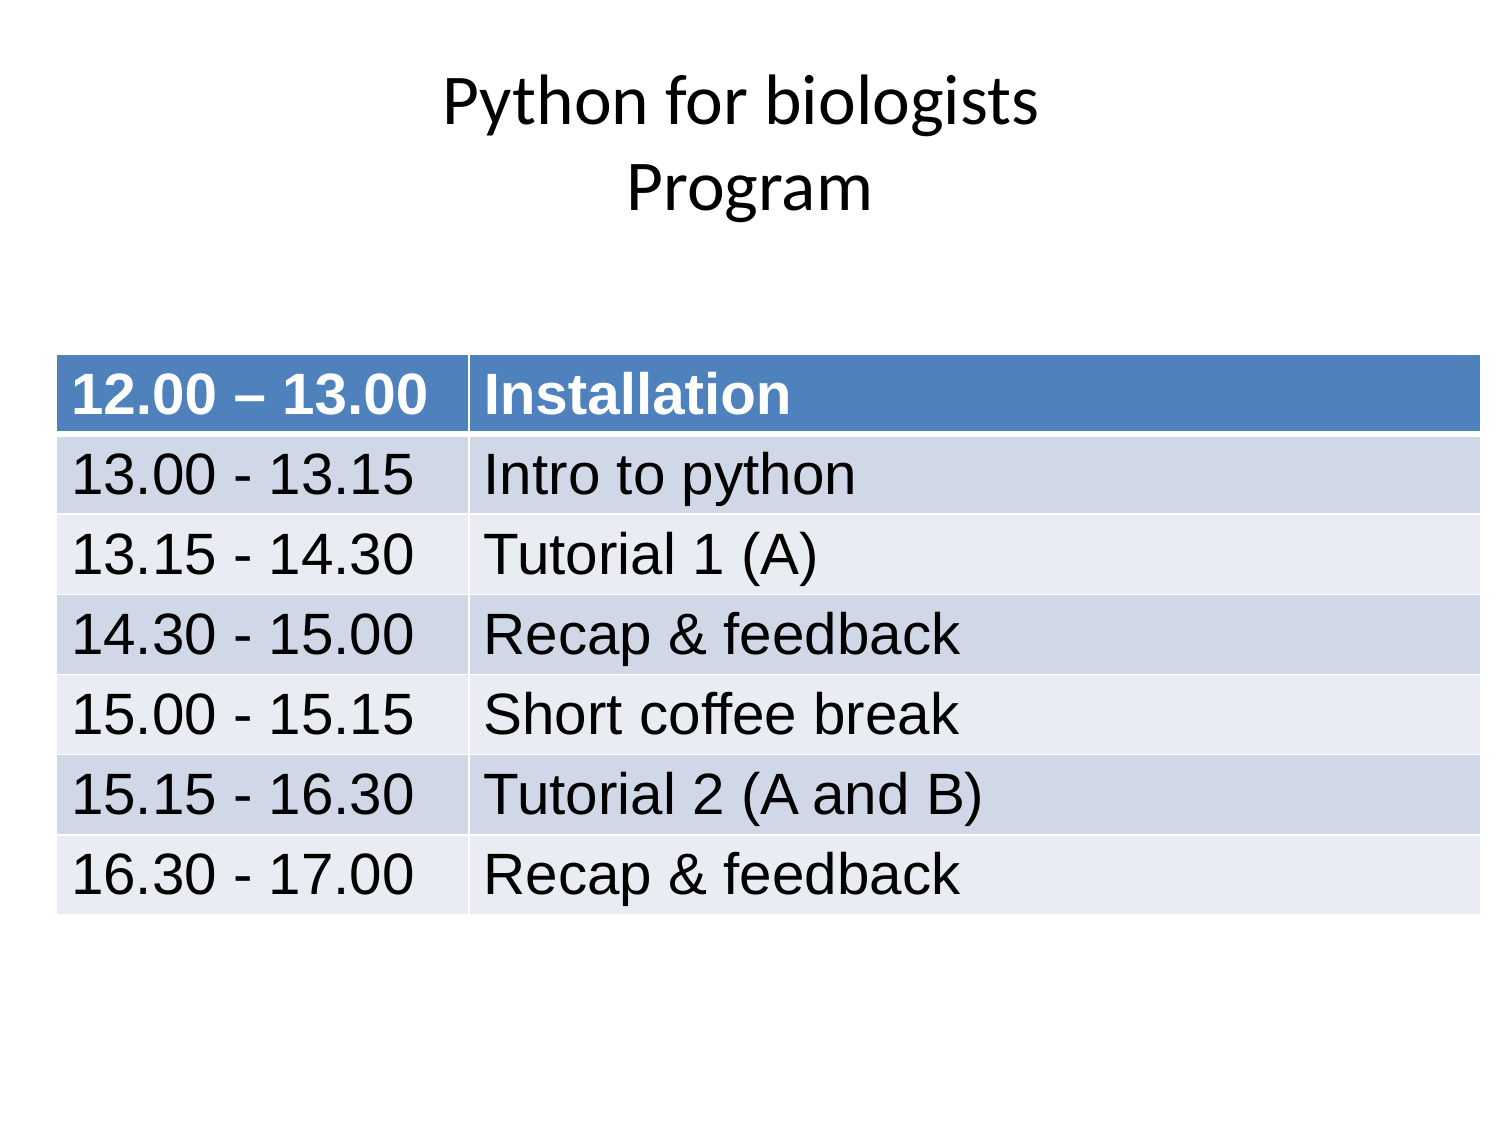

# Python for biologists Program
| 12.00 – 13.00 | Installation |
| --- | --- |
| 13.00 - 13.15 | Intro to python |
| 13.15 - 14.30 | Tutorial 1 (A) |
| 14.30 - 15.00 | Recap & feedback |
| 15.00 - 15.15 | Short coffee break |
| 15.15 - 16.30 | Tutorial 2 (A and B) |
| 16.30 - 17.00 | Recap & feedback |